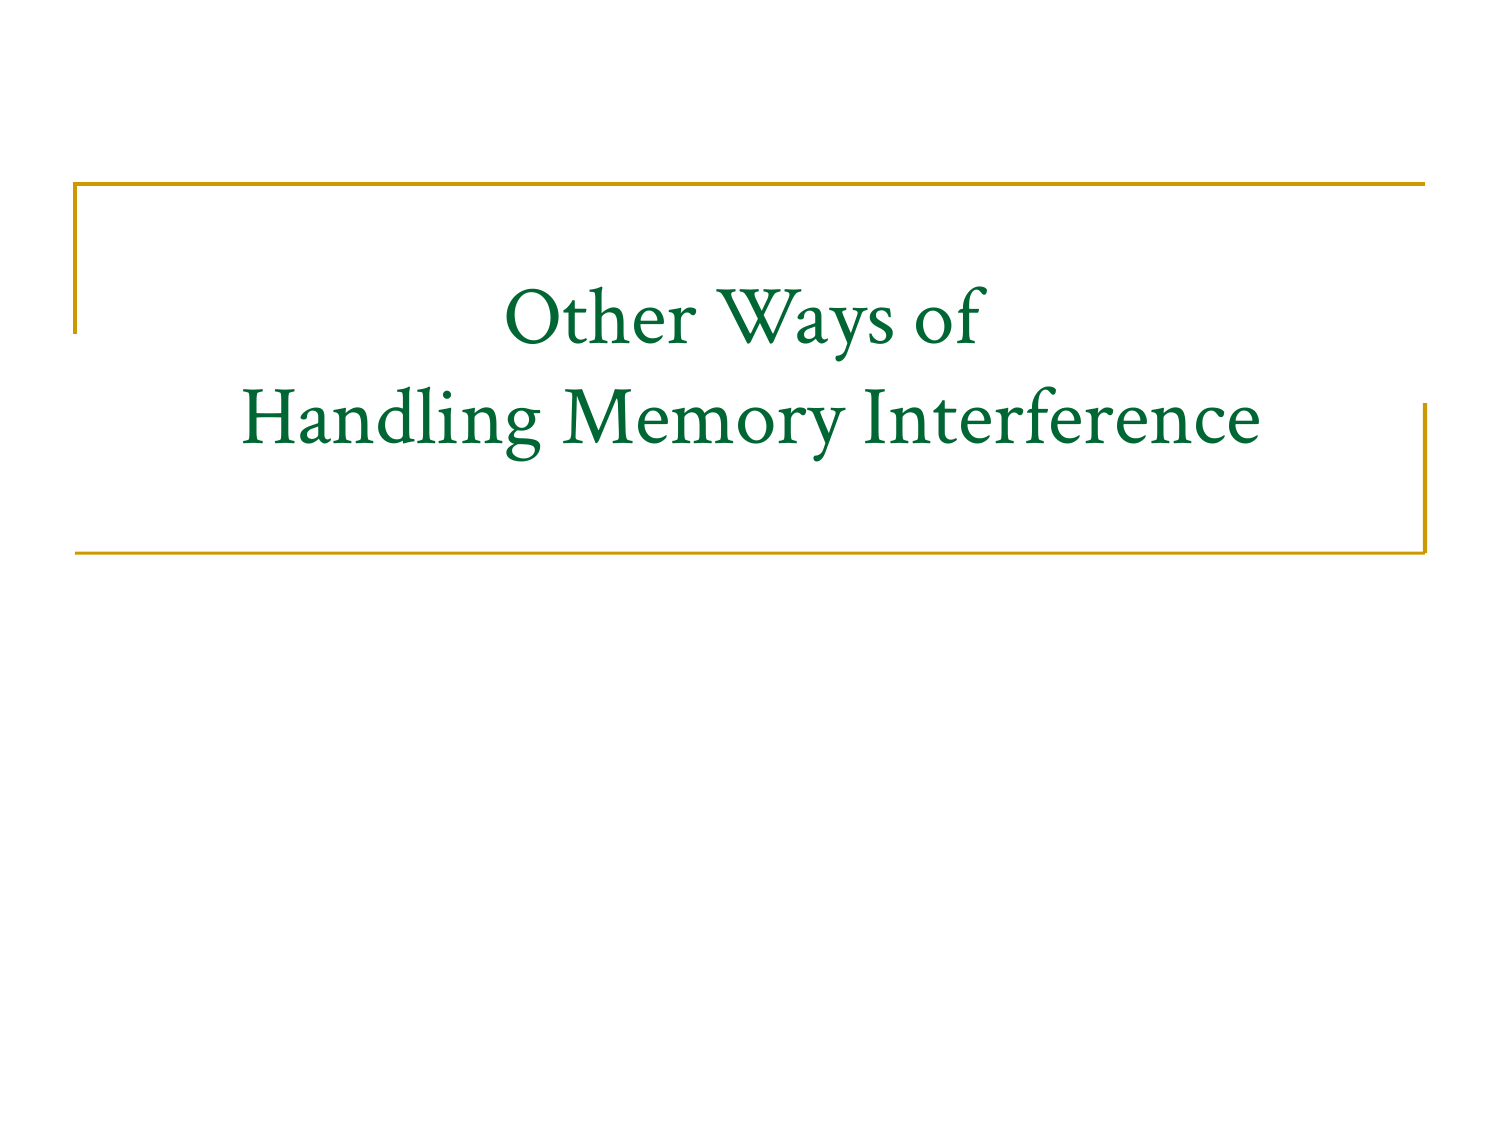

# Other Ways of Handling Memory Interference